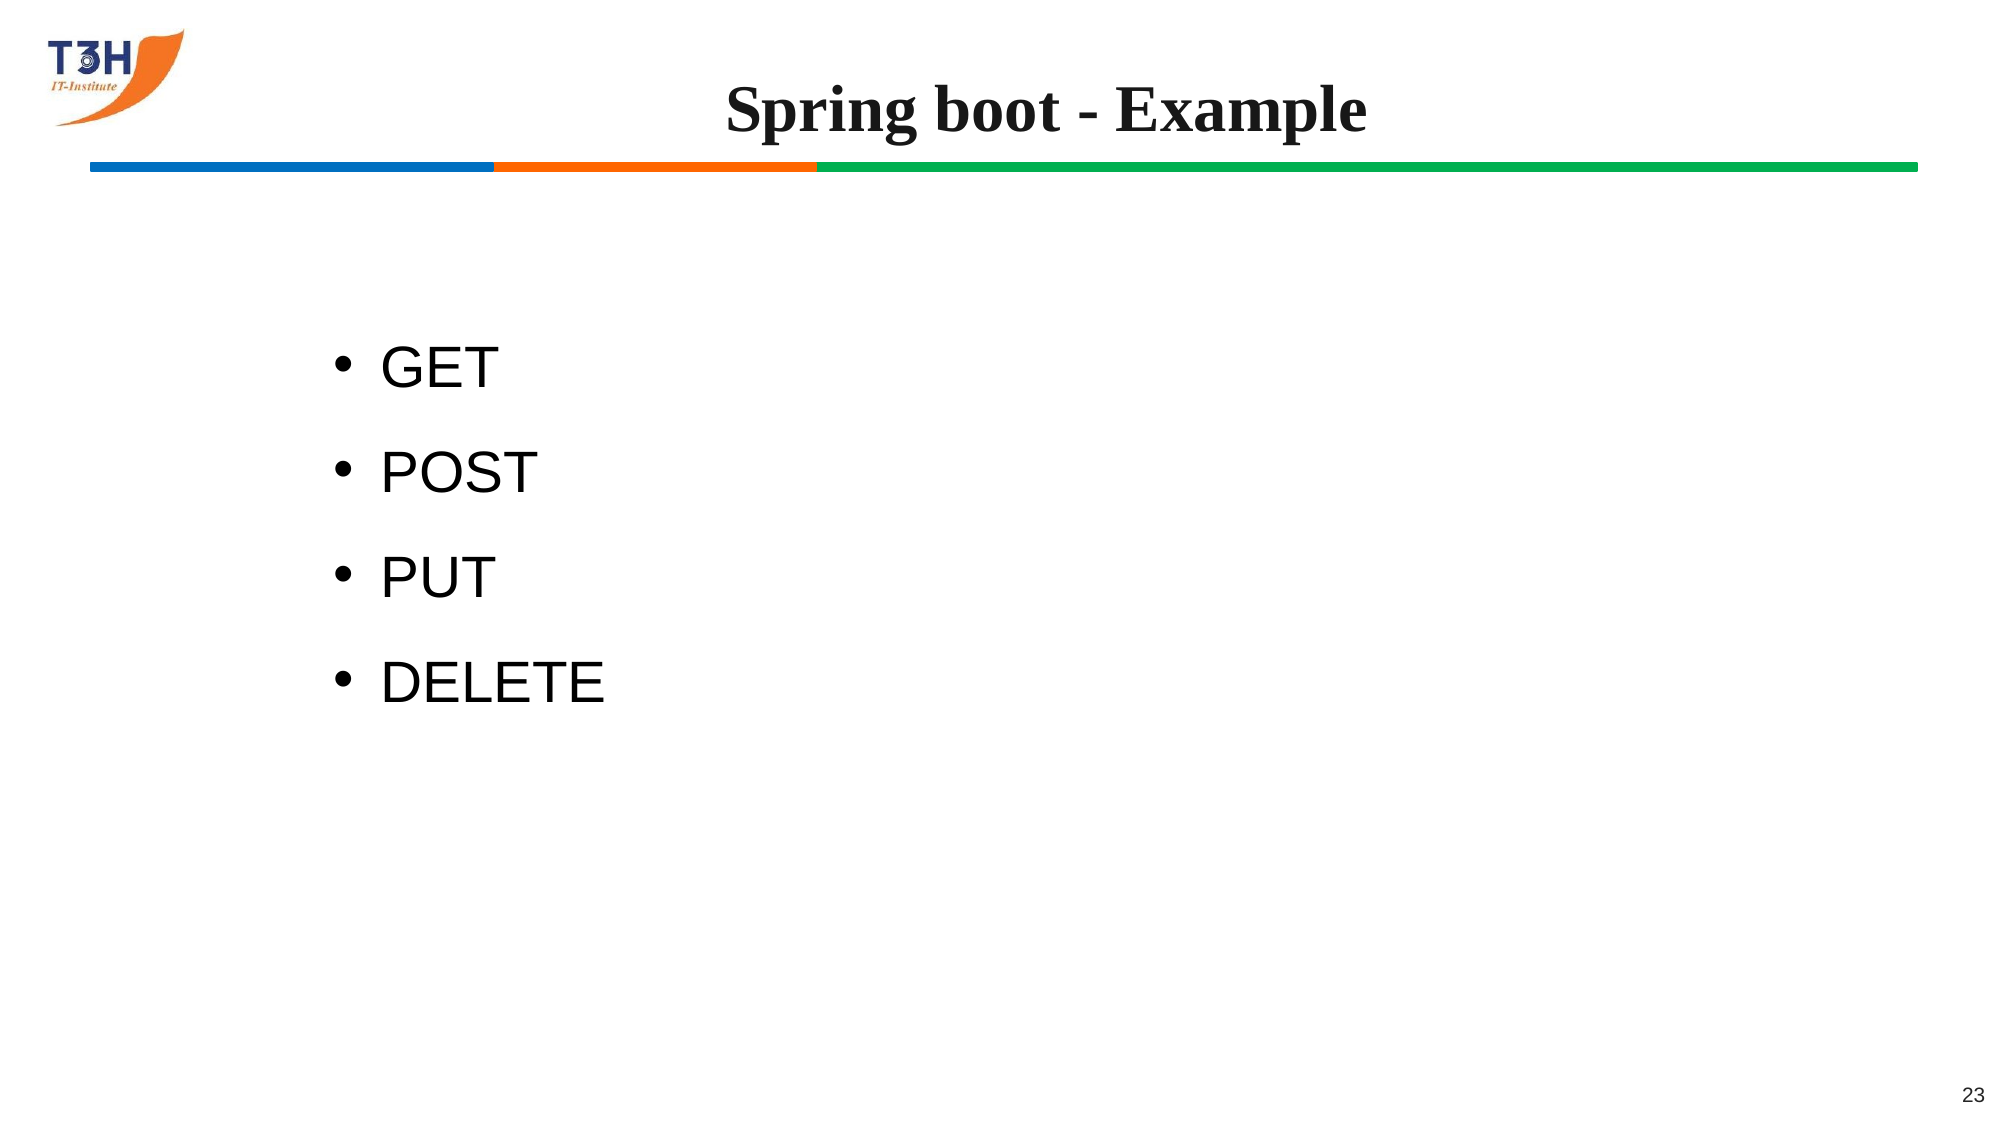

# Spring boot - Example

GET
POST
PUT
DELETE
1
2
3
23